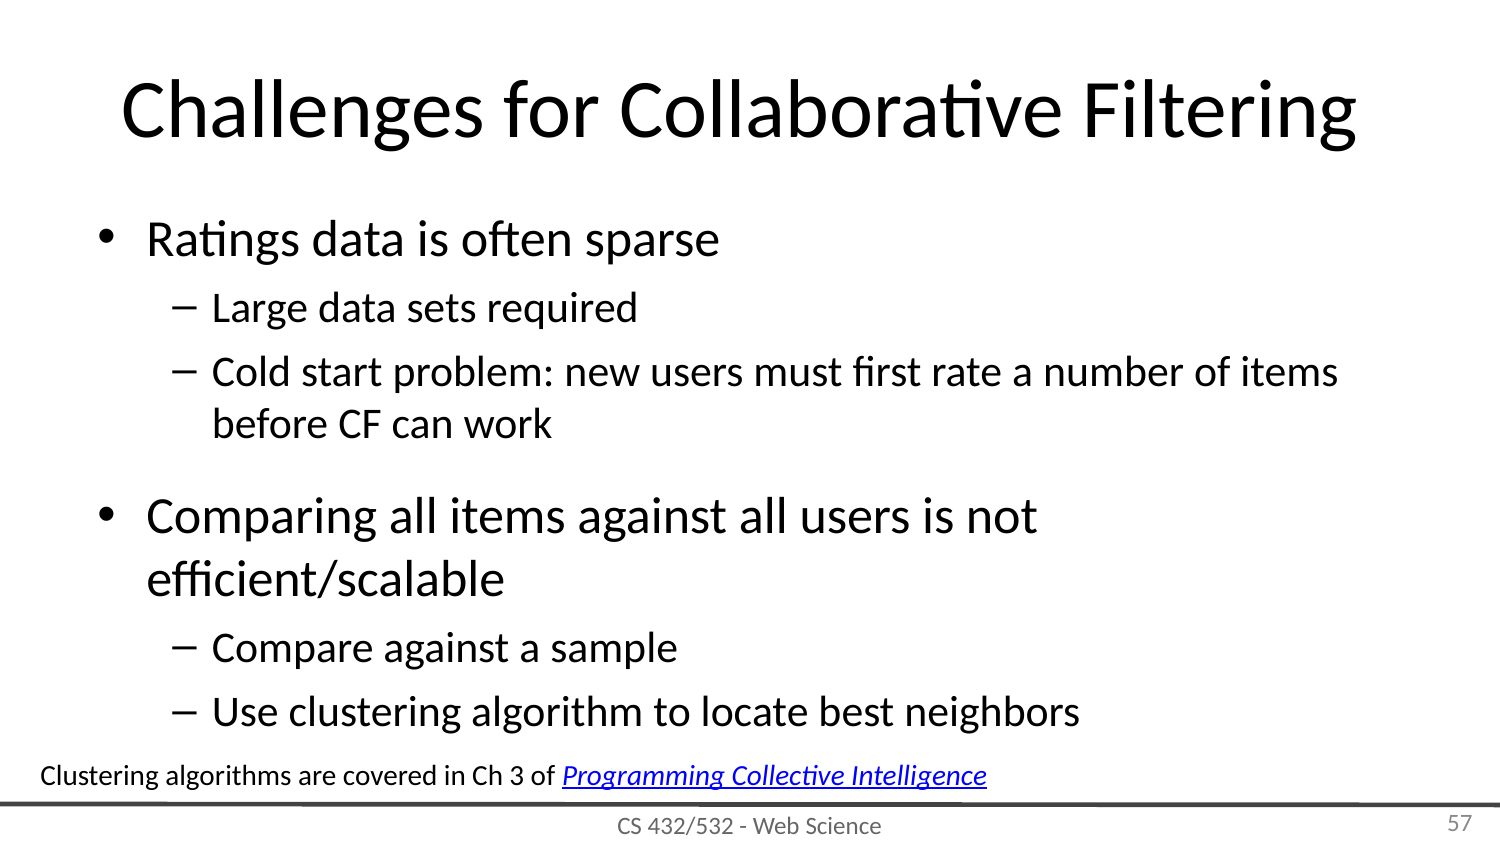

Challenges for Collaborative Filtering
Ratings data is often sparse
Large data sets required
Cold start problem: new users must first rate a number of items before CF can work

Comparing all items against all users is not efficient/scalable
Compare against a sample
Use clustering algorithm to locate best neighbors

Clustering algorithms are covered in Ch 3 of Programming Collective Intelligence
57